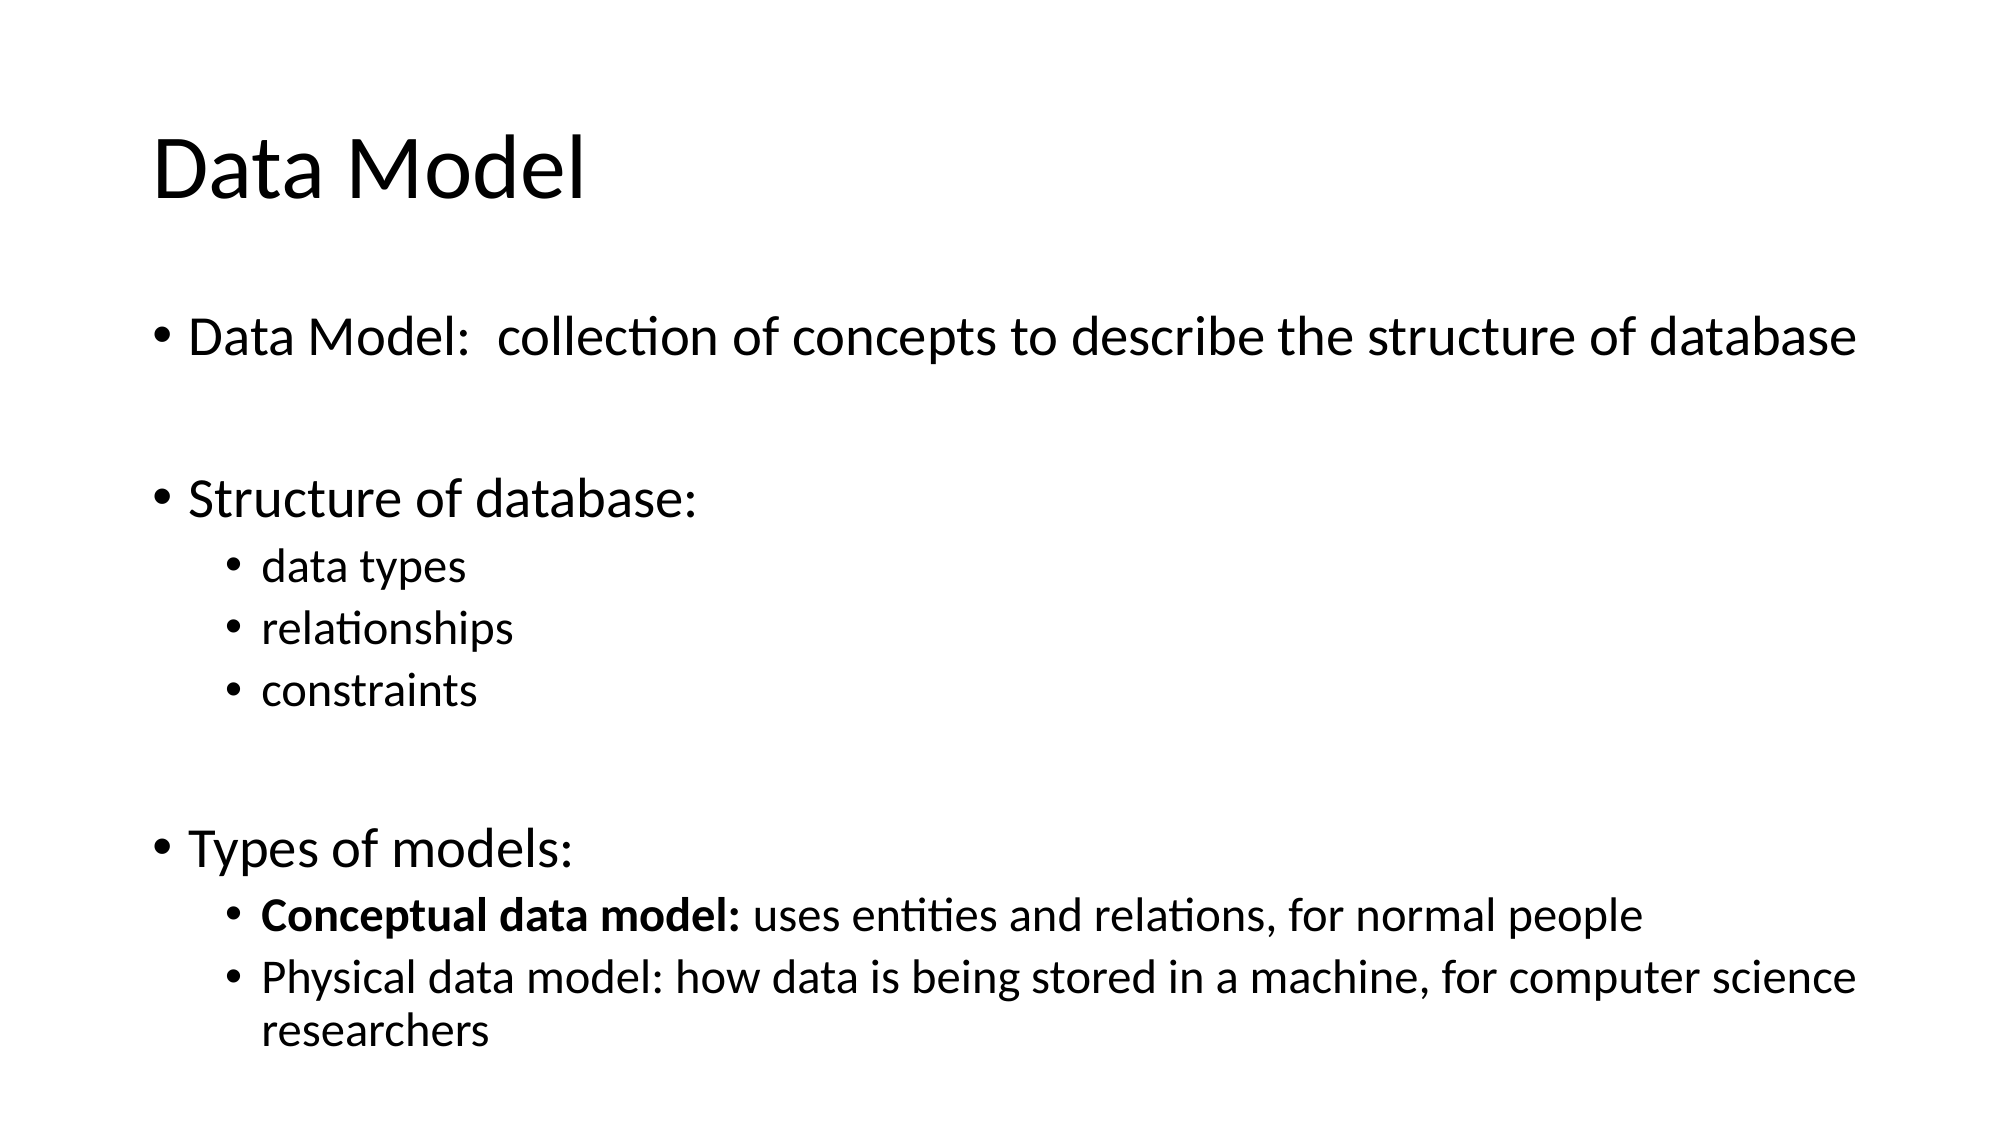

# Data Model
Data Model:  collection of concepts to describe the structure of database

Structure of database:
data types
relationships
constraints

Types of models:
Conceptual data model: uses entities and relations, for normal people
Physical data model: how data is being stored in a machine, for computer science researchers